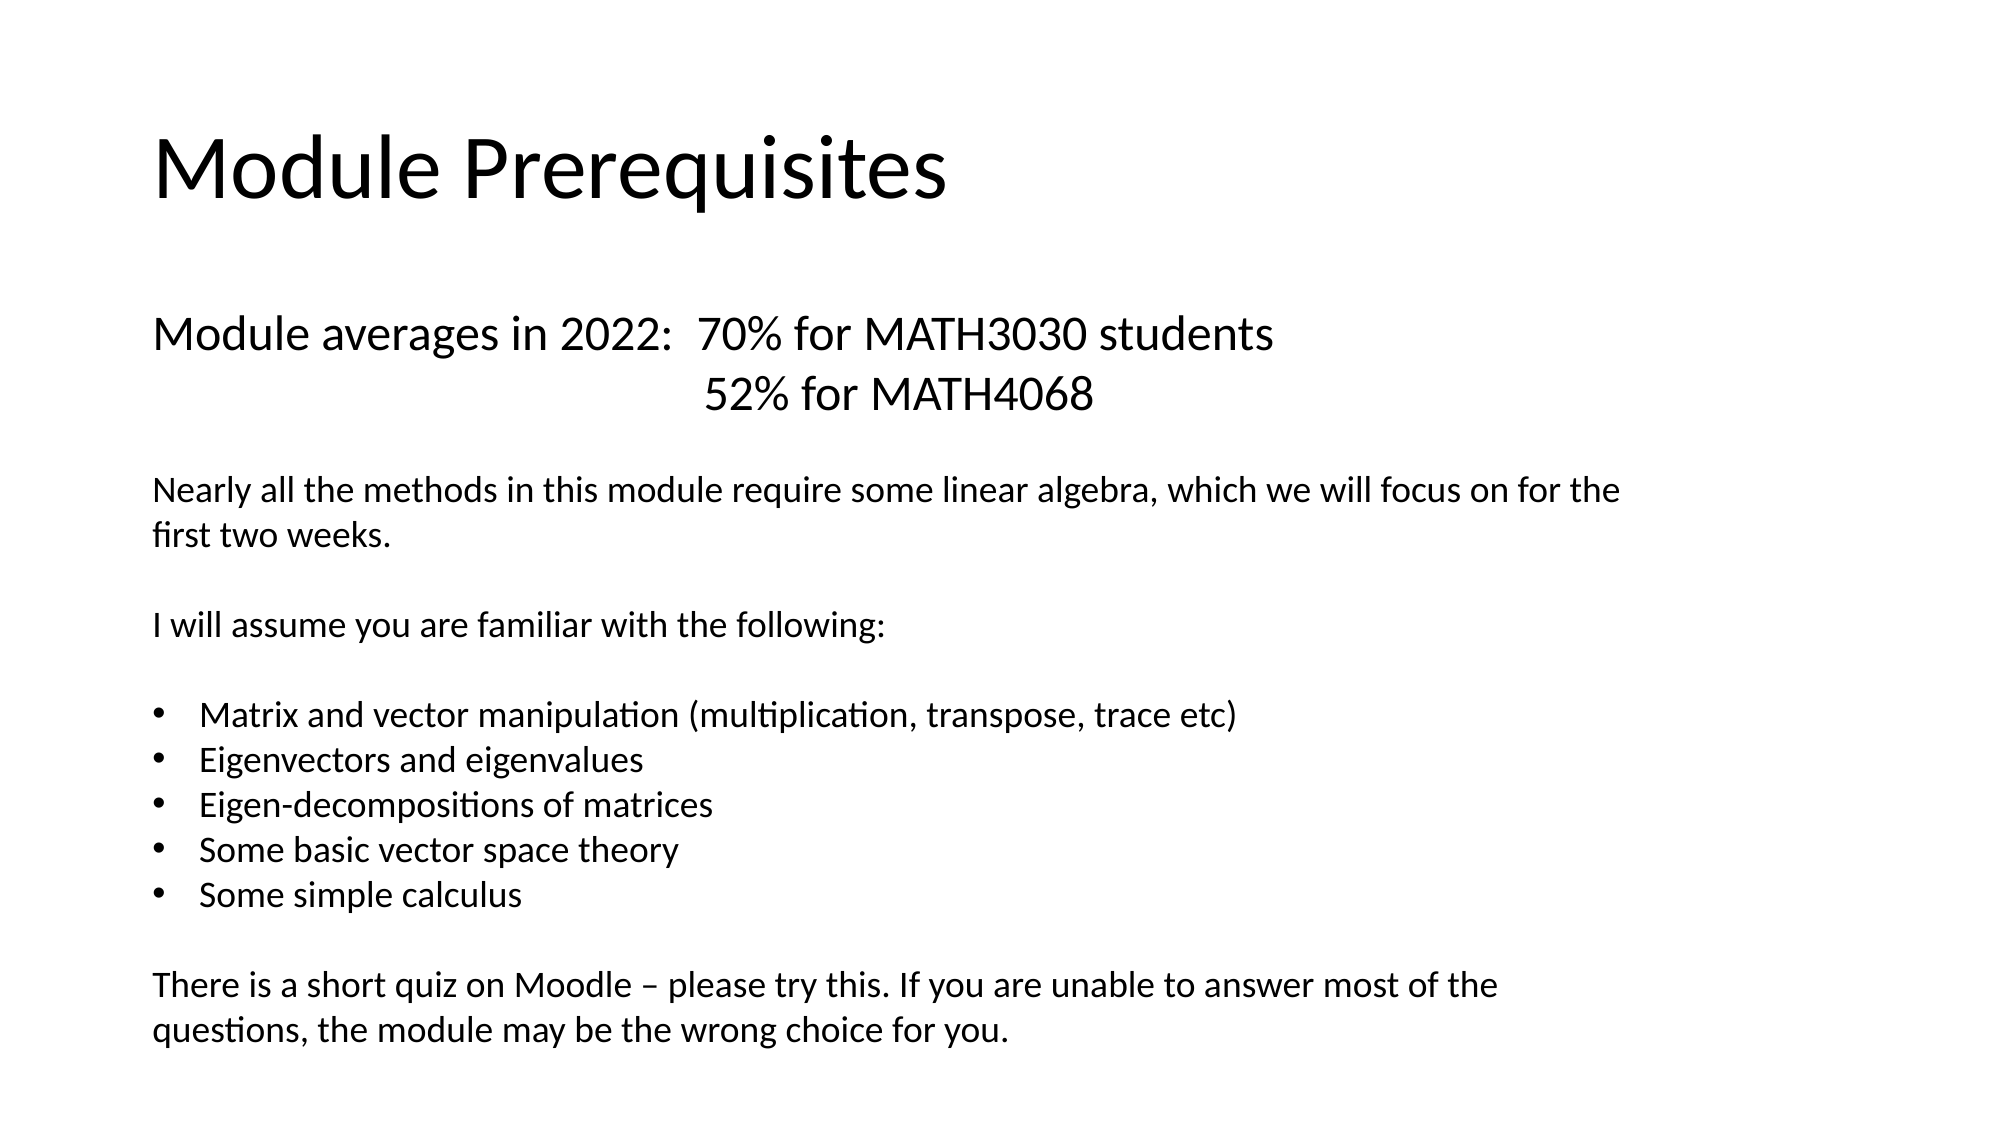

# Module Prerequisites

Module averages in 2022:  70% for MATH3030 students
			         52% for MATH4068

Nearly all the methods in this module require some linear algebra, which we will focus on for the first two weeks.

I will assume you are familiar with the following:

Matrix and vector manipulation (multiplication, transpose, trace etc)
Eigenvectors and eigenvalues
Eigen-decompositions of matrices
Some basic vector space theory
Some simple calculus

There is a short quiz on Moodle – please try this. If you are unable to answer most of the questions, the module may be the wrong choice for you.